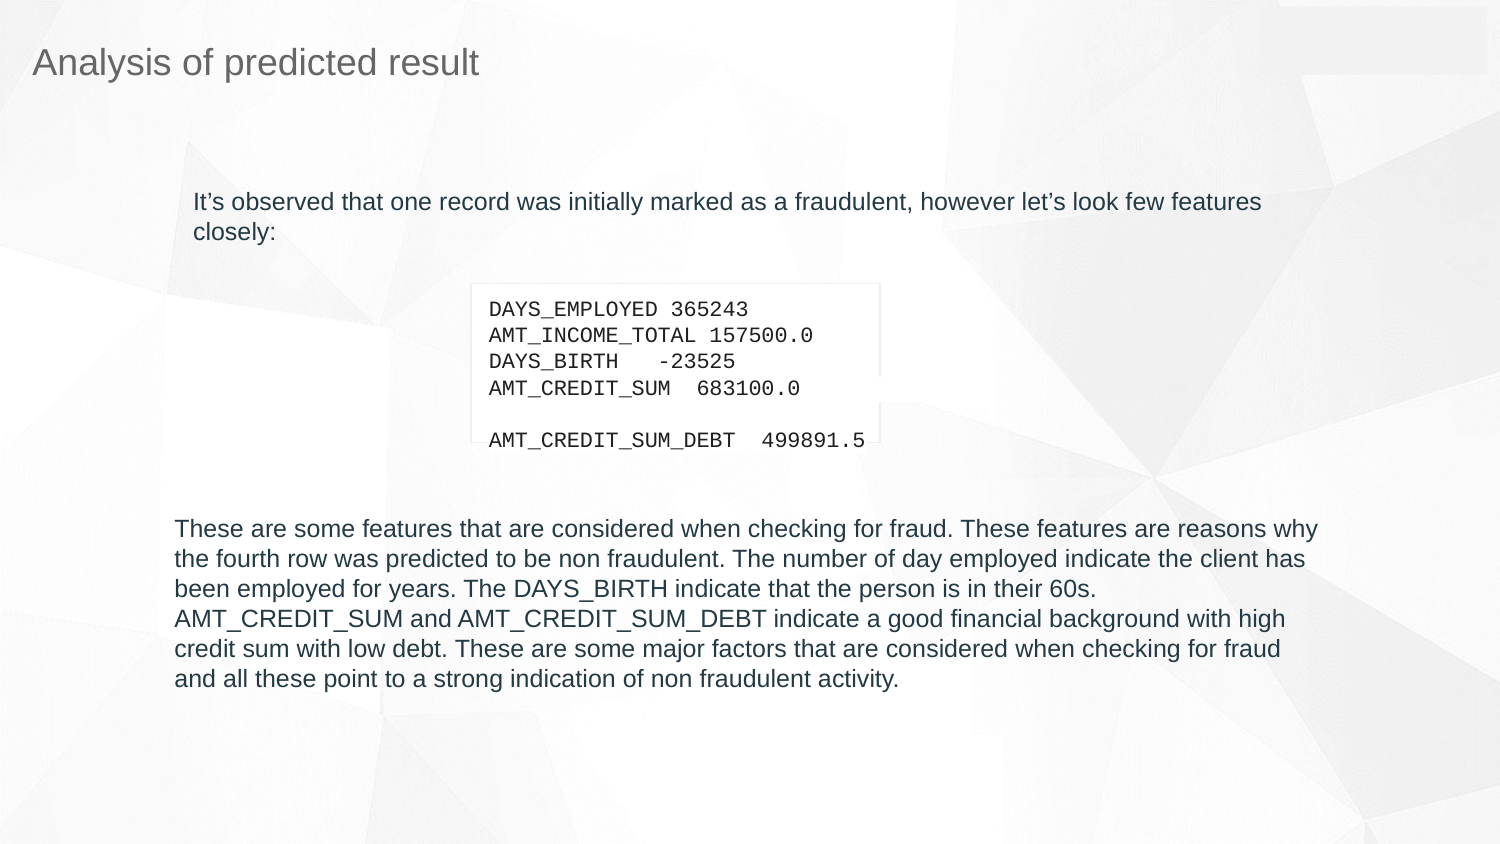

Analysis of predicted result
It’s observed that one record was initially marked as a fraudulent, however let’s look few features closely:
DAYS_EMPLOYED 365243
AMT_INCOME_TOTAL 157500.0
DAYS_BIRTH   -23525
AMT_CREDIT_SUM  683100.0
AMT_CREDIT_SUM_DEBT  499891.5

These are some features that are considered when checking for fraud. These features are reasons why the fourth row was predicted to be non fraudulent. The number of day employed indicate the client has been employed for years. The DAYS_BIRTH indicate that the person is in their 60s. AMT_CREDIT_SUM and AMT_CREDIT_SUM_DEBT indicate a good financial background with high credit sum with low debt. These are some major factors that are considered when checking for fraud and all these point to a strong indication of non fraudulent activity.